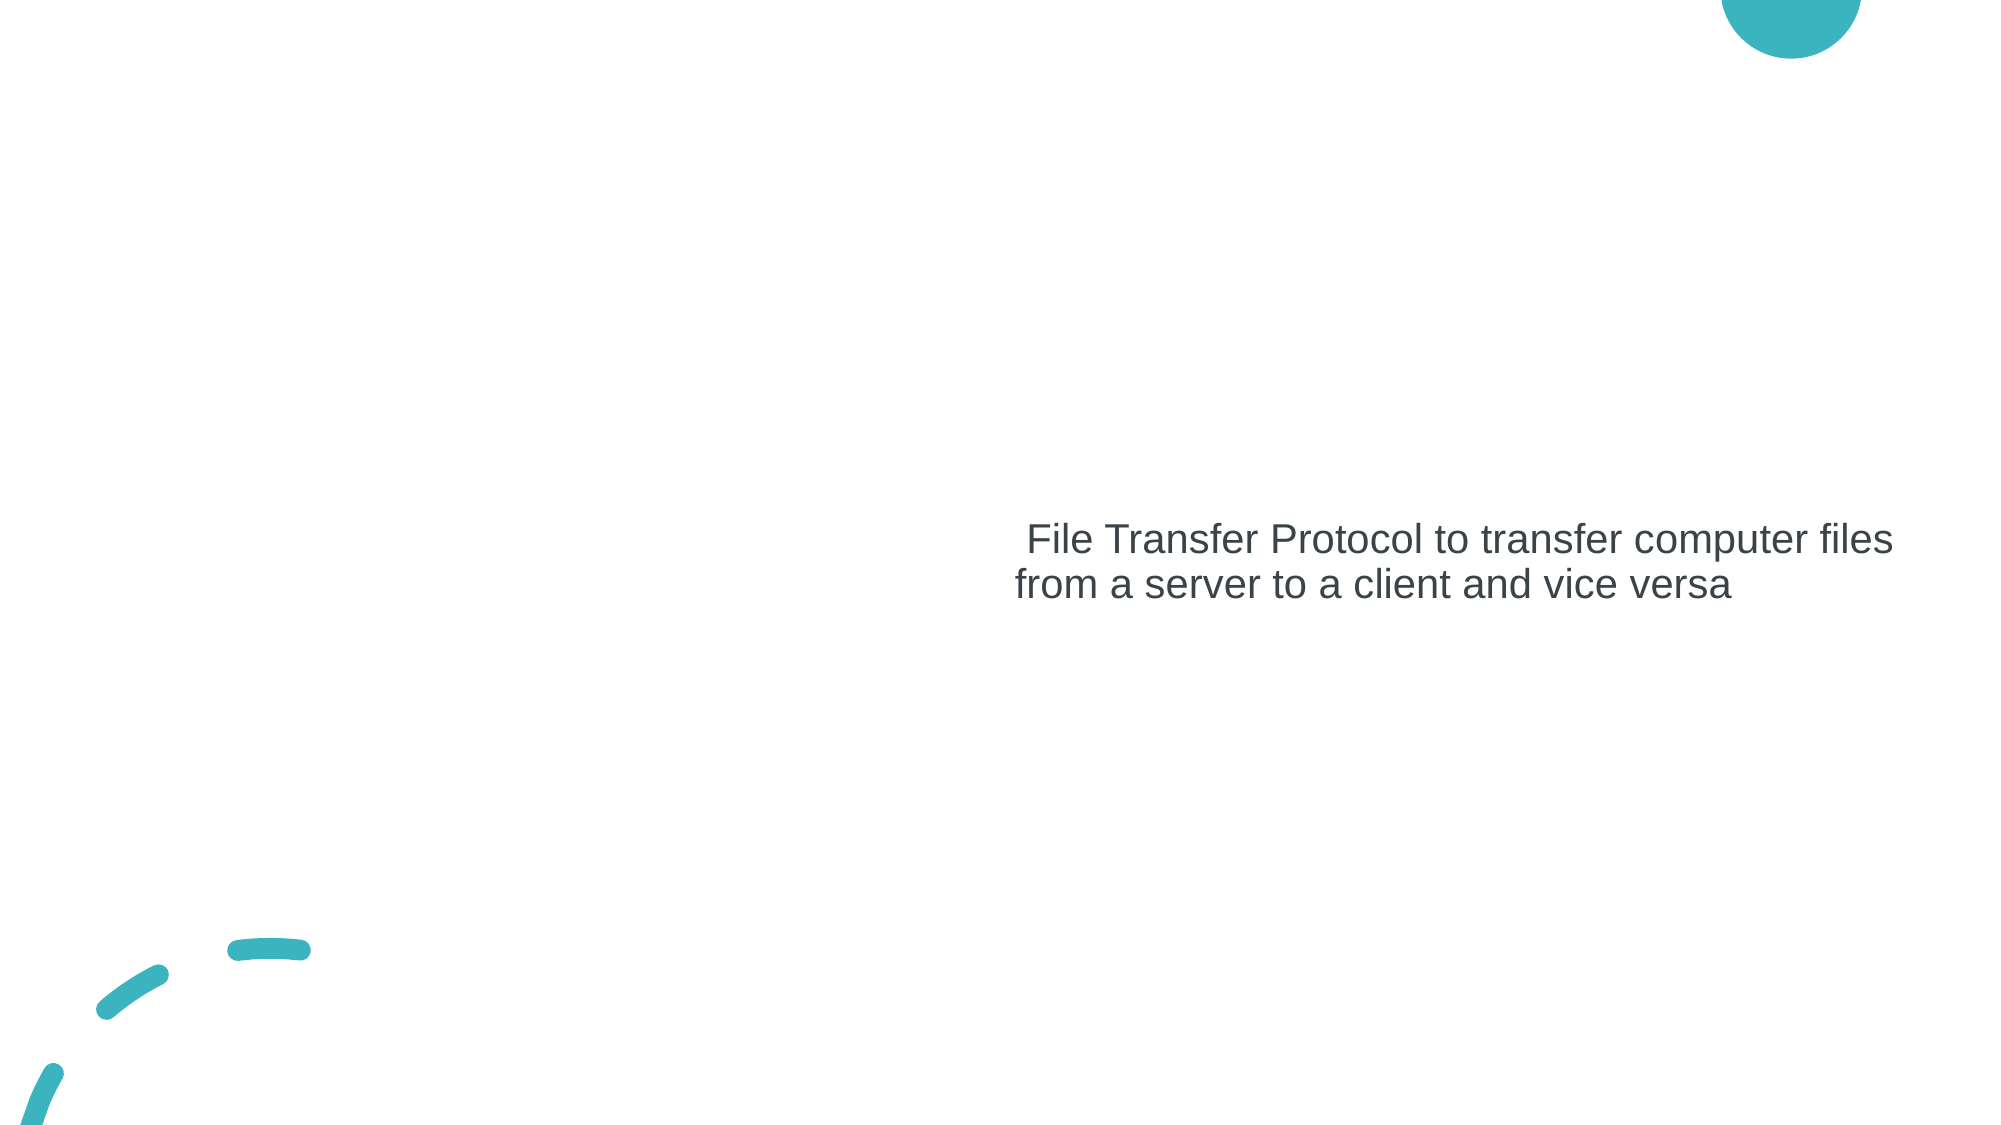

File Transfer Protocol to transfer computer files from a server to a client and vice versa
# FTP